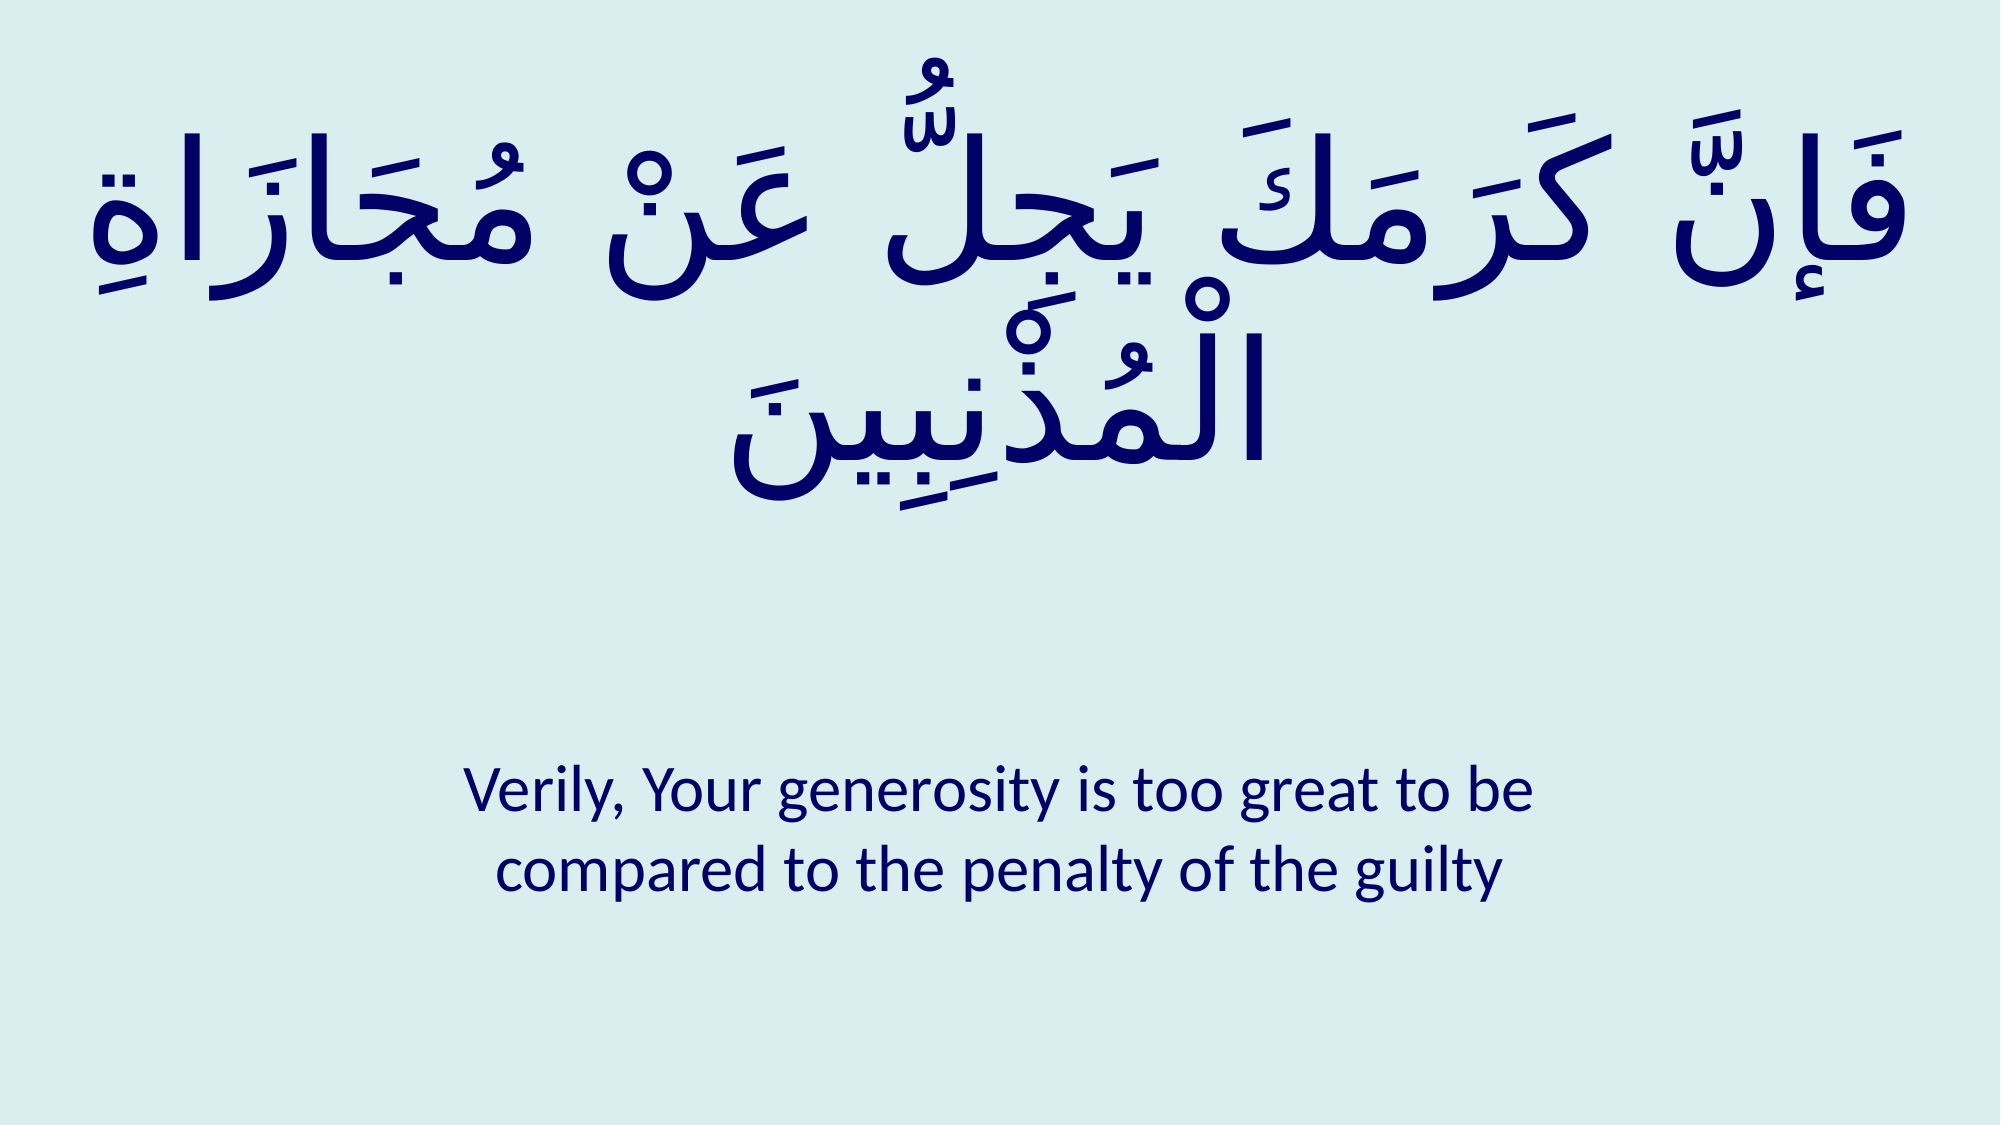

# فَإنَّ كَرَمَكَ يَجِلُّ عَنْ مُجَازَاةِ الْمُذْنِبِينَ
Verily, Your generosity is too great to be compared to the penalty of the guilty